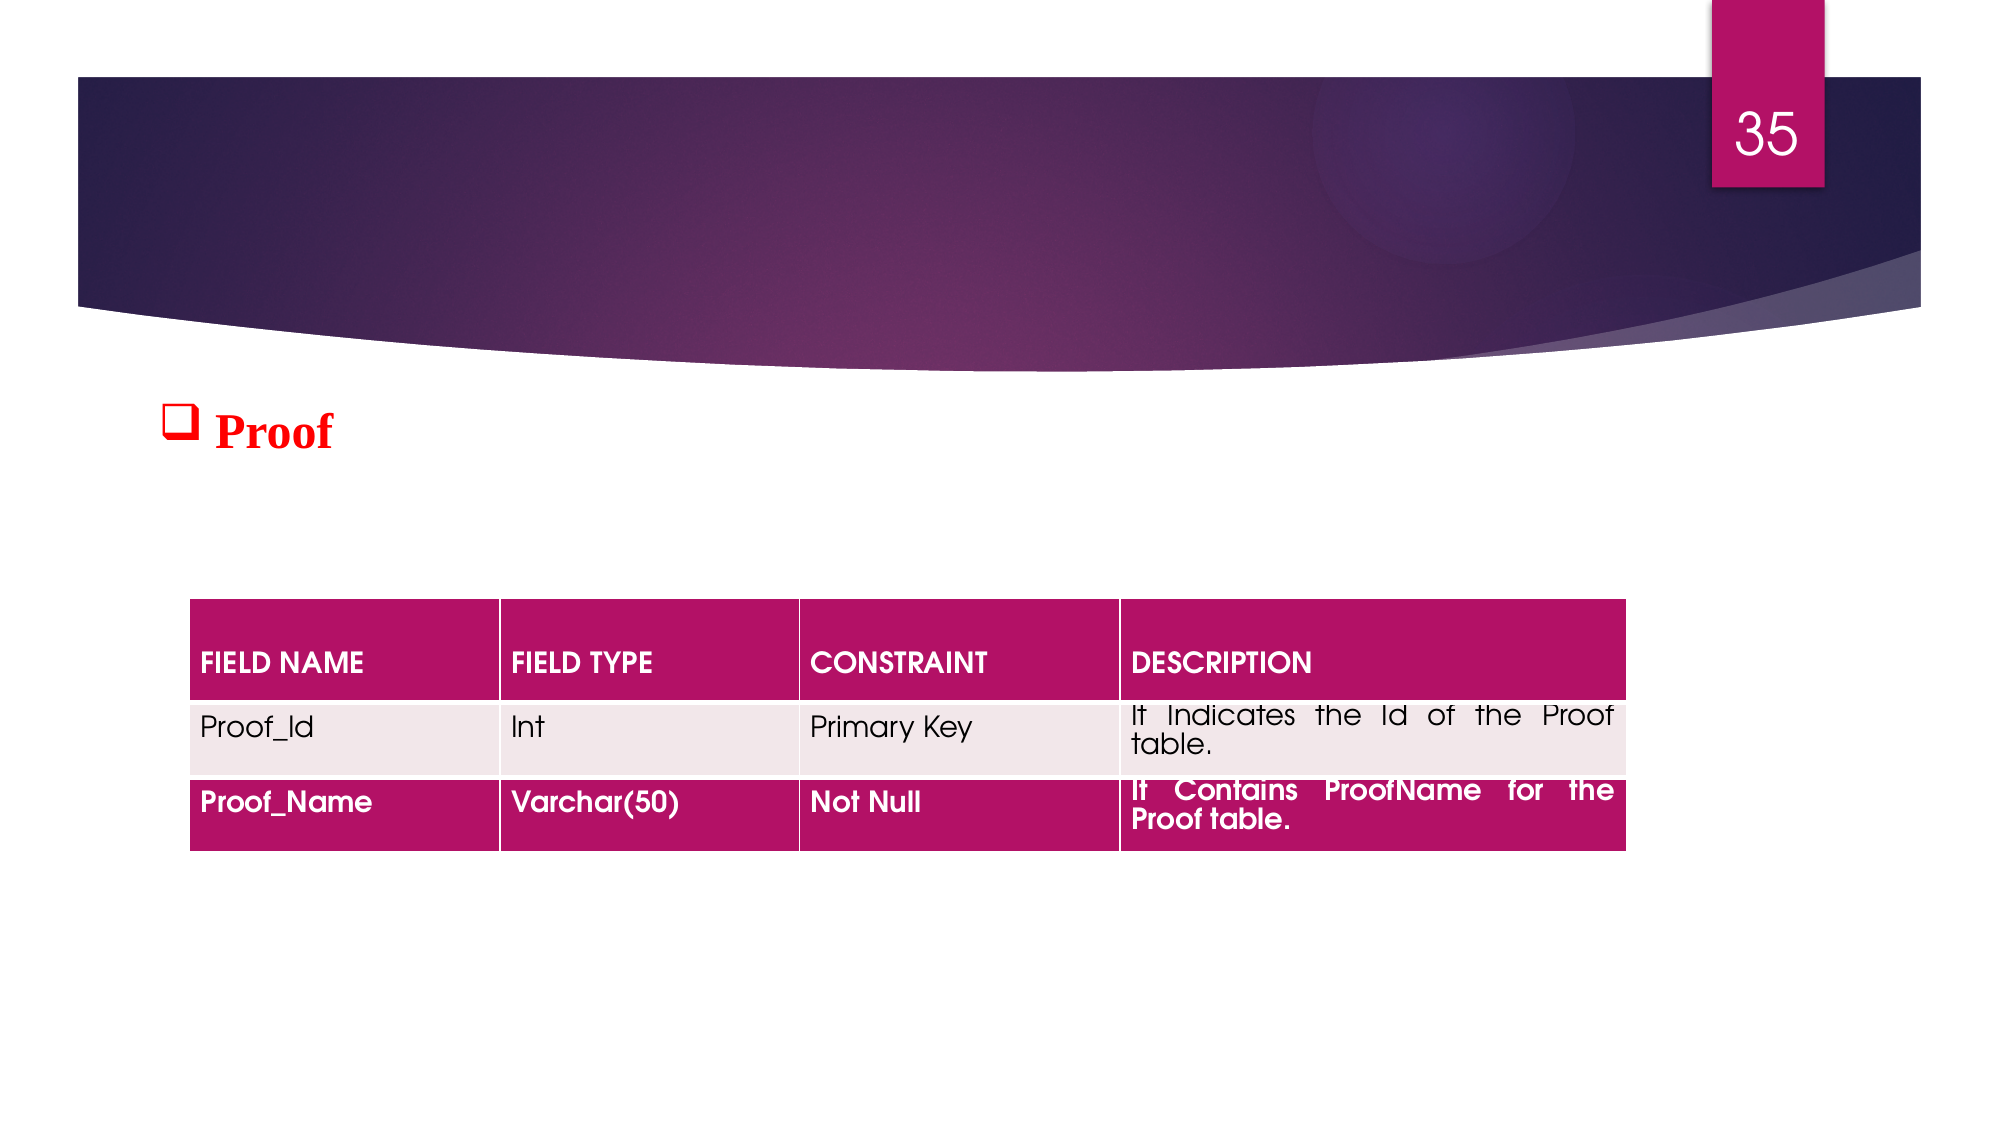

35
Proof
| FIELD NAME | FIELD TYPE | CONSTRAINT | DESCRIPTION |
| --- | --- | --- | --- |
| Proof\_Id | Int | Primary Key | It Indicates the Id of the Proof table. |
| Proof\_Name | Varchar(50) | Not Null | It Contains ProofName for the Proof table. |